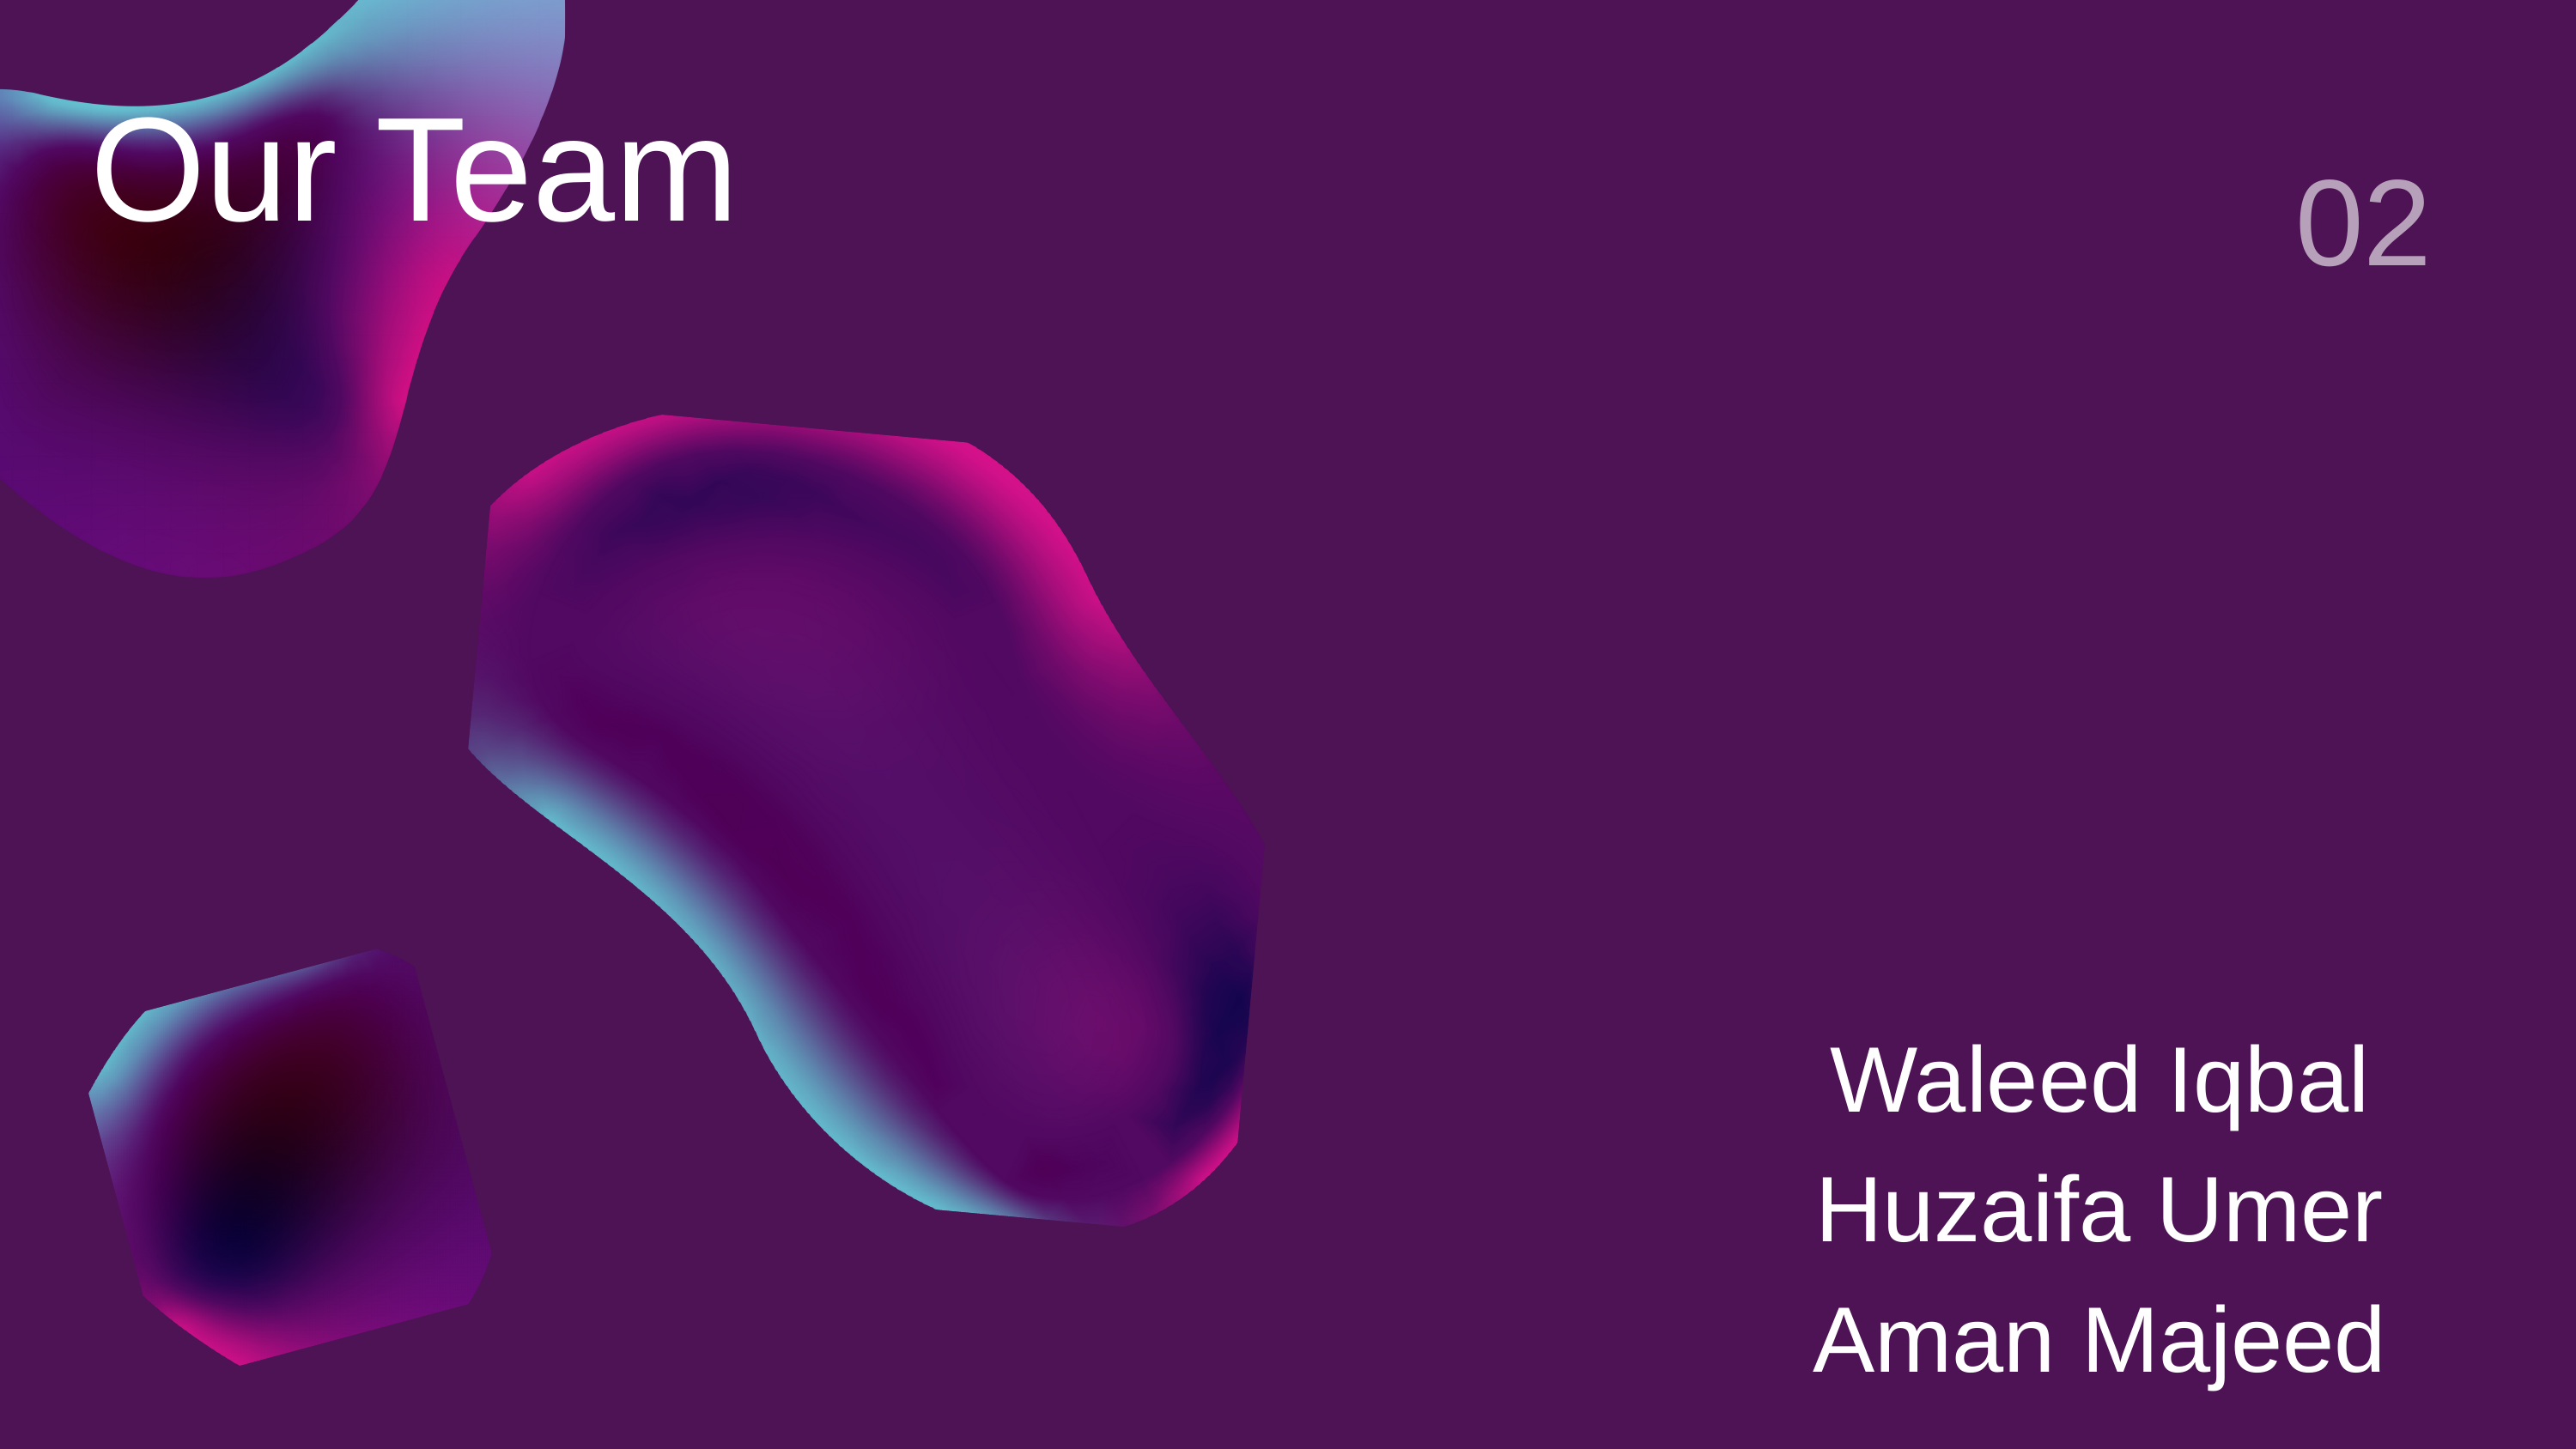

Our Team
02

Waleed Iqbal
Huzaifa Umer
Aman Majeed